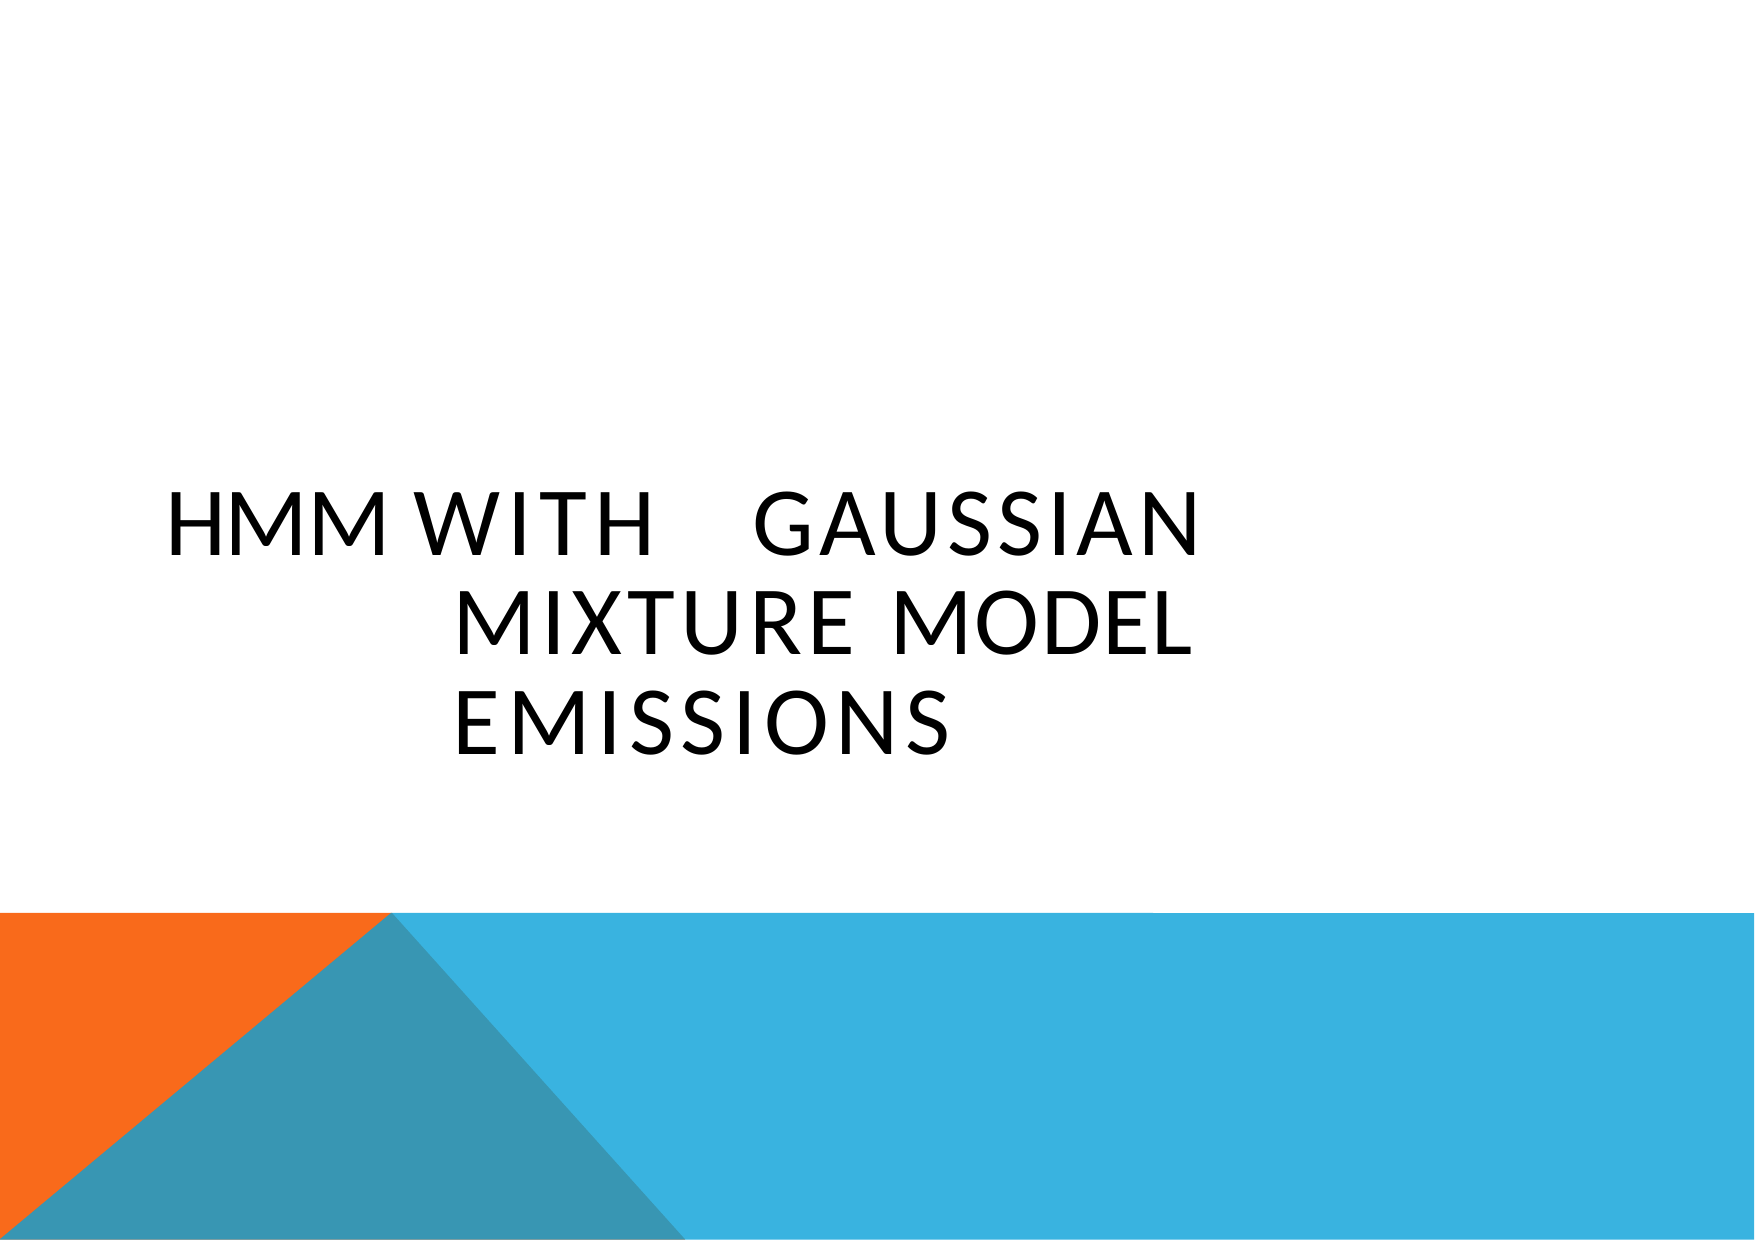

# HMM WITH	GAUSSIAN	MIXTURE MODEL	EMISSIONS